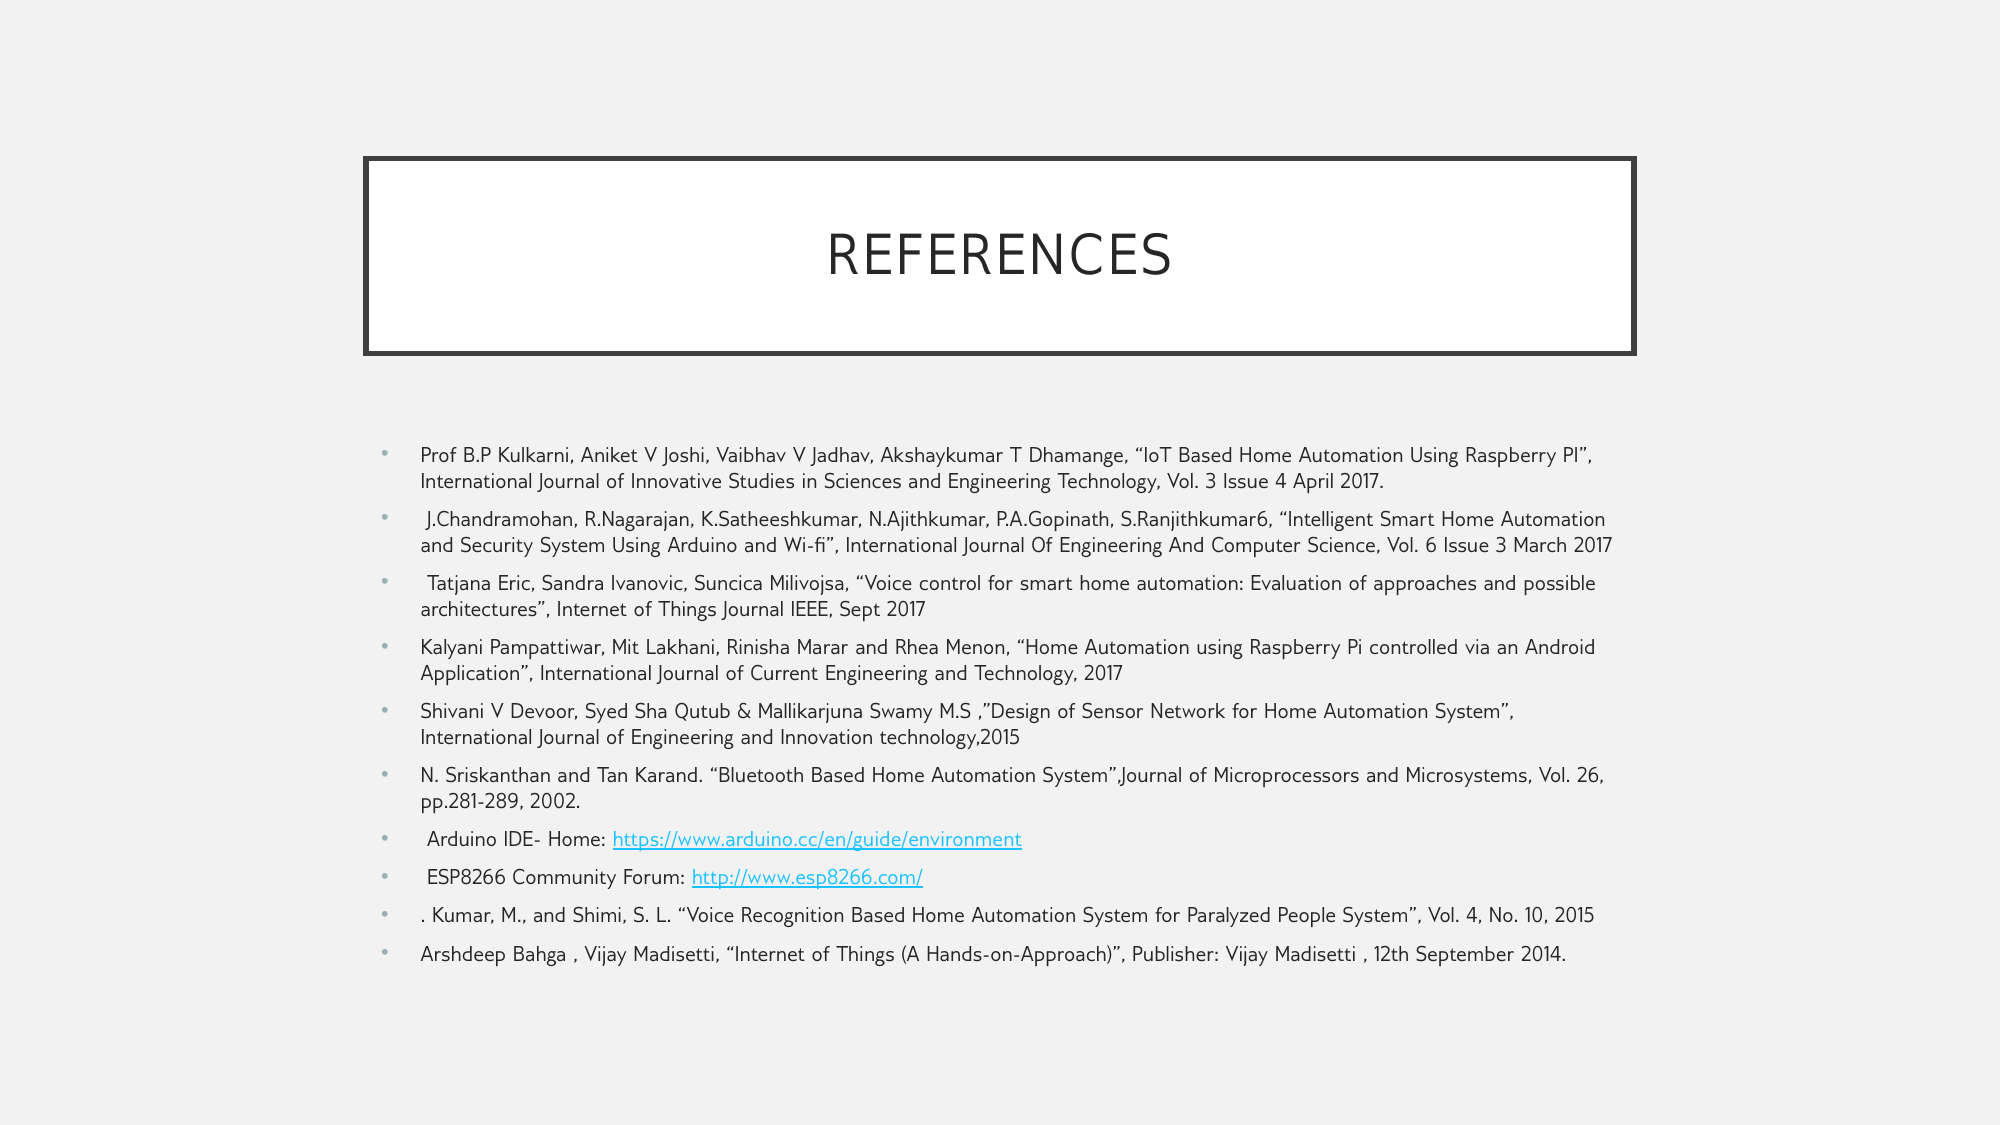

# REFERENCES
Prof B.P Kulkarni, Aniket V Joshi, Vaibhav V Jadhav, Akshaykumar T Dhamange, “IoT Based Home Automation Using Raspberry PI”, International Journal of Innovative Studies in Sciences and Engineering Technology, Vol. 3 Issue 4 April 2017.
 J.Chandramohan, R.Nagarajan, K.Satheeshkumar, N.Ajithkumar, P.A.Gopinath, S.Ranjithkumar6, “Intelligent Smart Home Automation and Security System Using Arduino and Wi-fi”, International Journal Of Engineering And Computer Science, Vol. 6 Issue 3 March 2017
 Tatjana Eric, Sandra Ivanovic, Suncica Milivojsa, “Voice control for smart home automation: Evaluation of approaches and possible architectures”, Internet of Things Journal IEEE, Sept 2017
Kalyani Pampattiwar, Mit Lakhani, Rinisha Marar and Rhea Menon, “Home Automation using Raspberry Pi controlled via an Android Application”, International Journal of Current Engineering and Technology, 2017
Shivani V Devoor, Syed Sha Qutub & Mallikarjuna Swamy M.S ,”Design of Sensor Network for Home Automation System”, International Journal of Engineering and Innovation technology,2015
N. Sriskanthan and Tan Karand. “Bluetooth Based Home Automation System”,Journal of Microprocessors and Microsystems, Vol. 26, pp.281-289, 2002.
 Arduino IDE- Home: https://www.arduino.cc/en/guide/environment
 ESP8266 Community Forum: http://www.esp8266.com/
. Kumar, M., and Shimi, S. L. “Voice Recognition Based Home Automation System for Paralyzed People System”, Vol. 4, No. 10, 2015
Arshdeep Bahga , Vijay Madisetti, “Internet of Things (A Hands-on-Approach)”, Publisher: Vijay Madisetti , 12th September 2014.